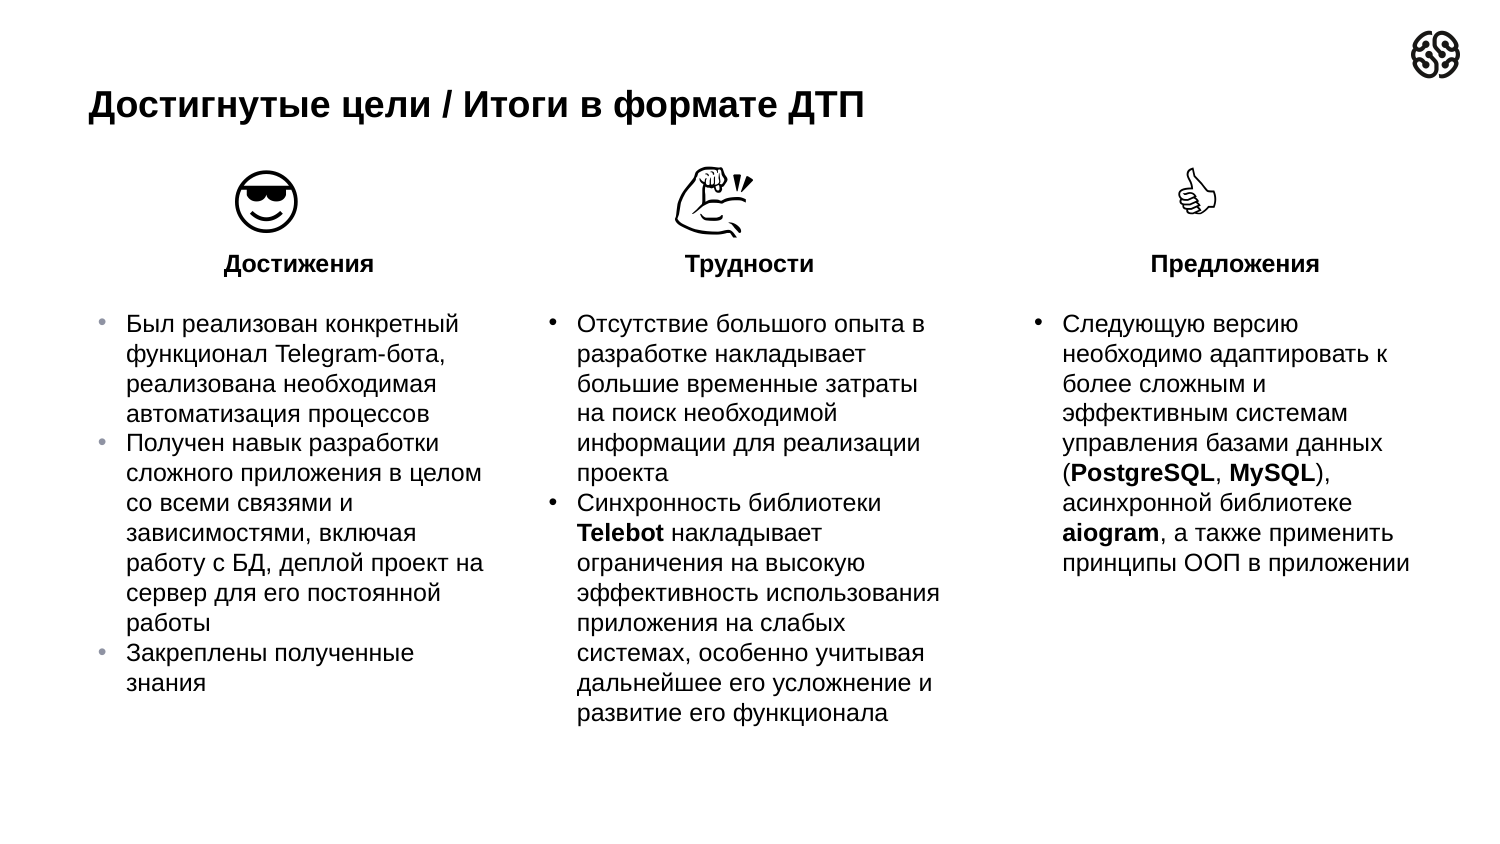

Достигнутые цели / Итоги в формате ДТП
😎
💪
👍
Достижения

Был реализован конкретный функционал Telegram-бота, реализована необходимая автоматизация процессов
Получен навык разработки сложного приложения в целом со всеми связями и зависимостями, включая работу с БД, деплой проект на сервер для его постоянной работы
Закреплены полученные знания

Трудности

Отсутствие большого опыта в разработке накладывает большие временные затраты на поиск необходимой информации для реализации проекта
Синхронность библиотеки Telebot накладывает ограничения на высокую эффективность использования приложения на слабых системах, особенно учитывая дальнейшее его усложнение и развитие его функционала

Предложения

Следующую версию необходимо адаптировать к более сложным и эффективным системам управления базами данных (PostgreSQL, MySQL), асинхронной библиотеке aiogram, а также применить принципы ООП в приложении